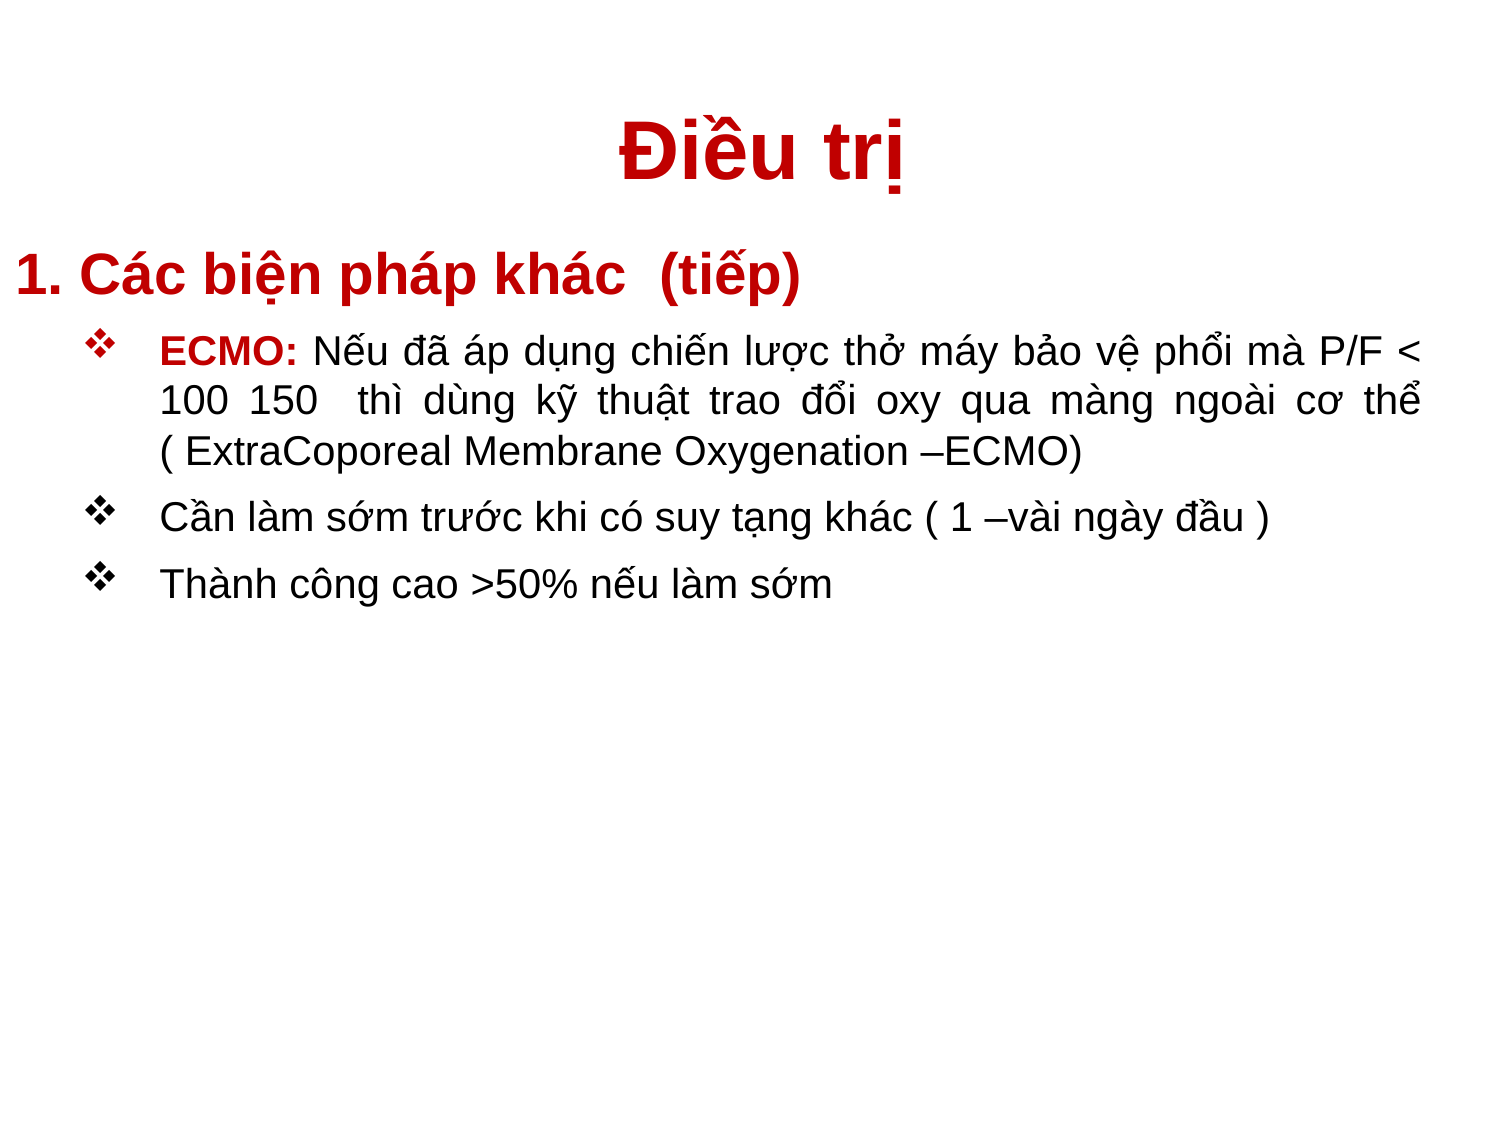

# Điều trị
1. Các biện pháp khác  (tiếp)
ECMO: Nếu đã áp dụng chiến lược thở máy bảo vệ phổi mà P/F < 100 150  thì dùng kỹ thuật trao đổi oxy qua màng ngoài cơ thể ( ExtraCoporeal Membrane Oxygenation –ECMO)
Cần làm sớm trước khi có suy tạng khác ( 1 –vài ngày đầu )
Thành công cao >50% nếu làm sớm